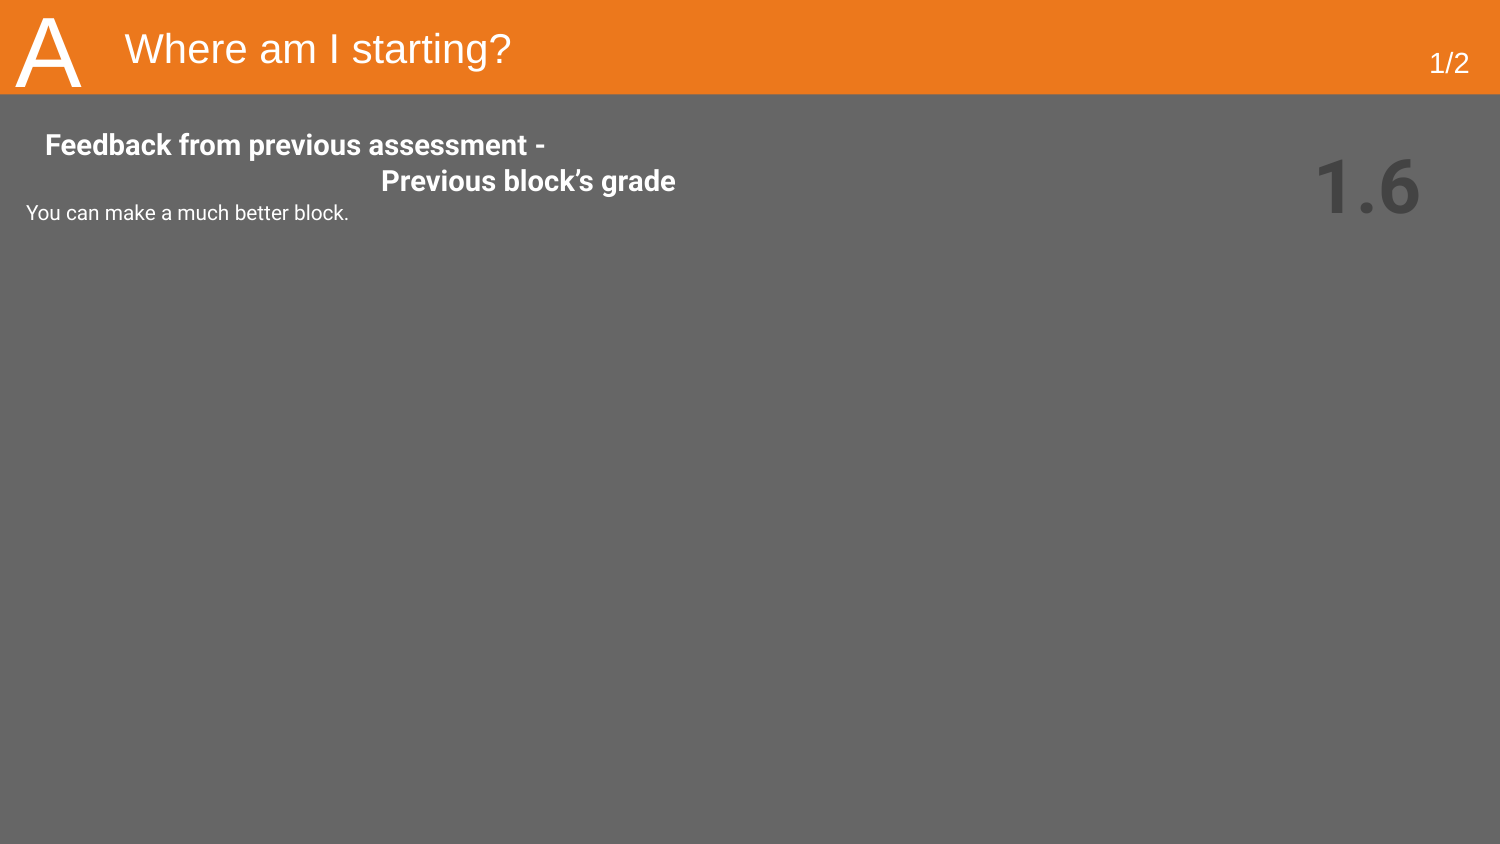

A
# Where am I starting?
1/2
Feedback from previous assessment -								     Previous block’s grade
1.6
You can make a much better block.